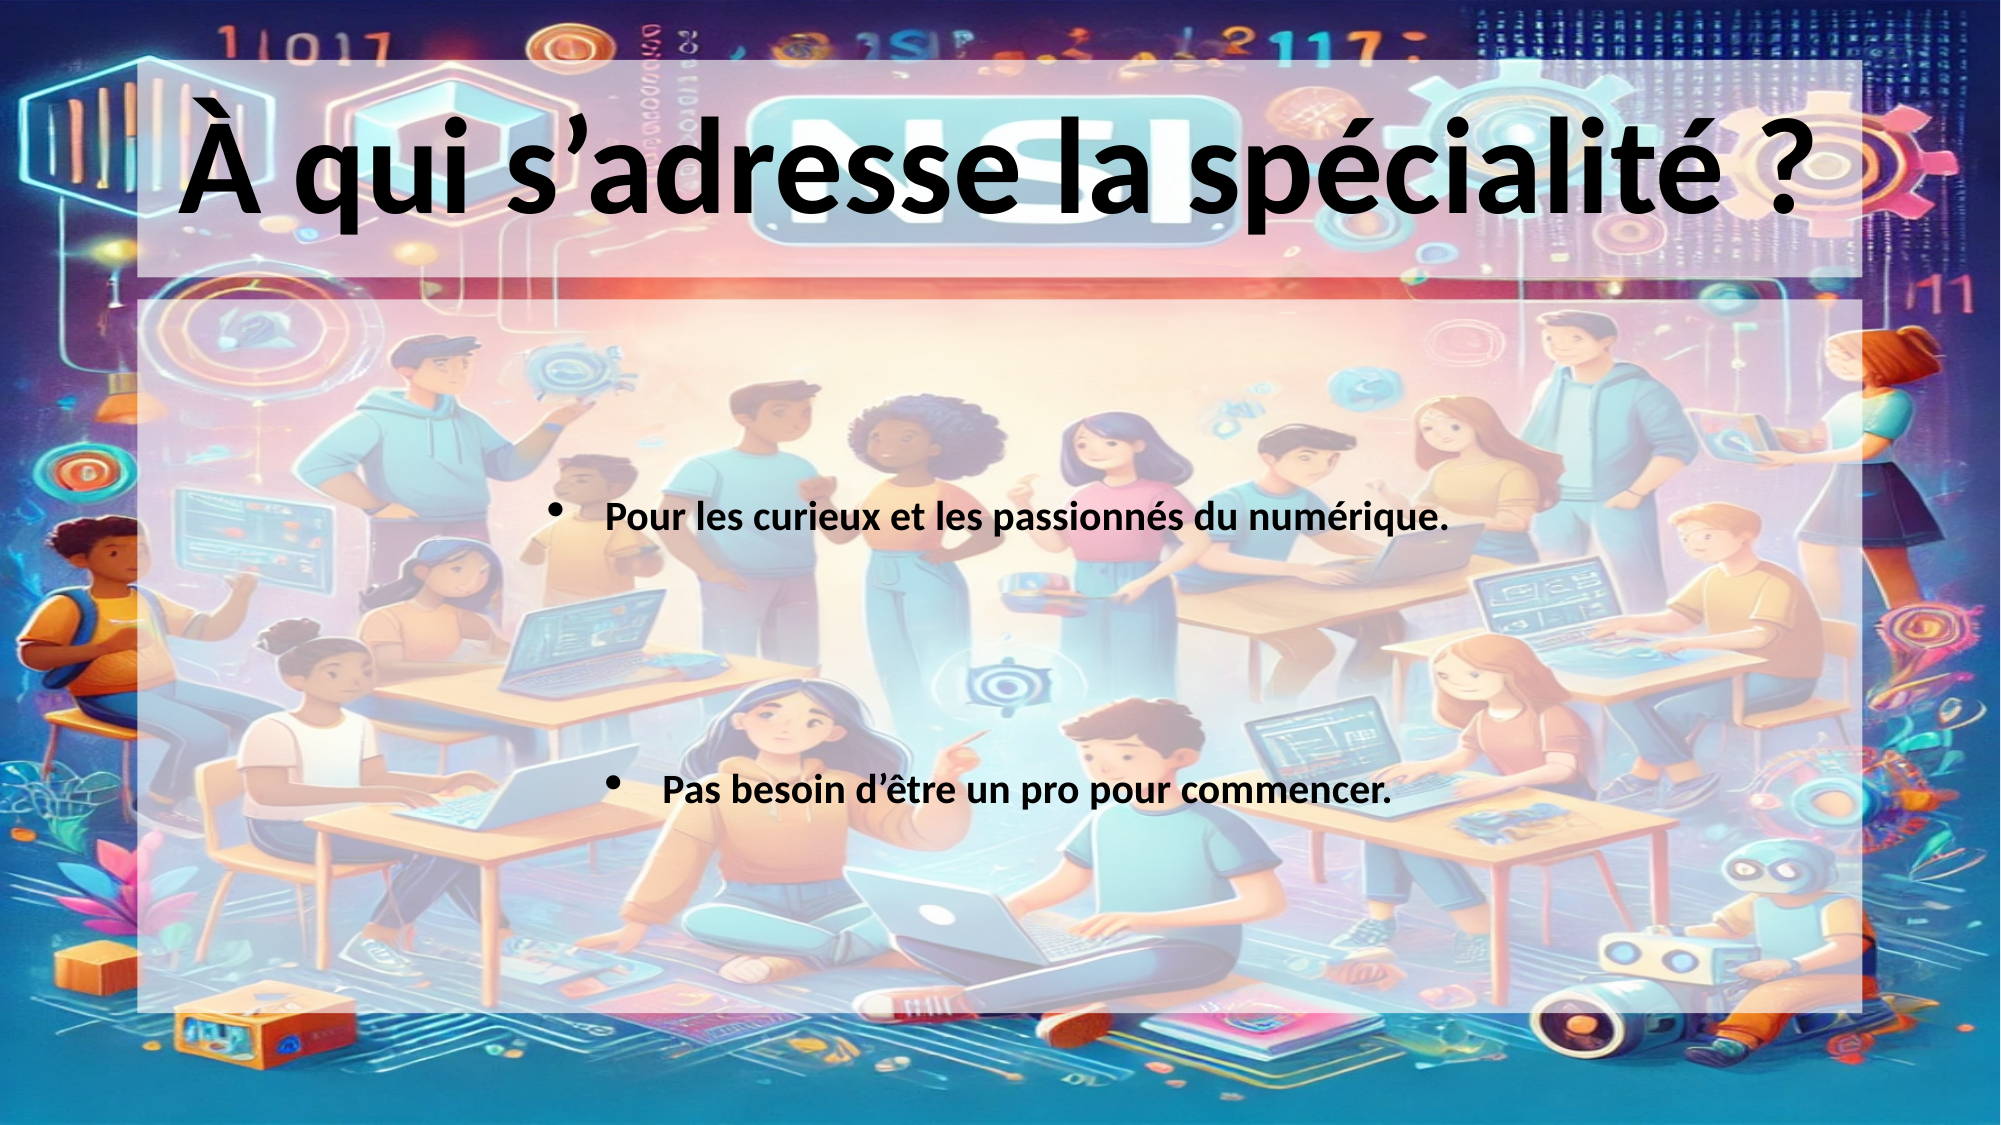

# À qui s’adresse la spécialité ?

Pour les curieux et les passionnés du numérique.

Pas besoin d’être un pro pour commencer.